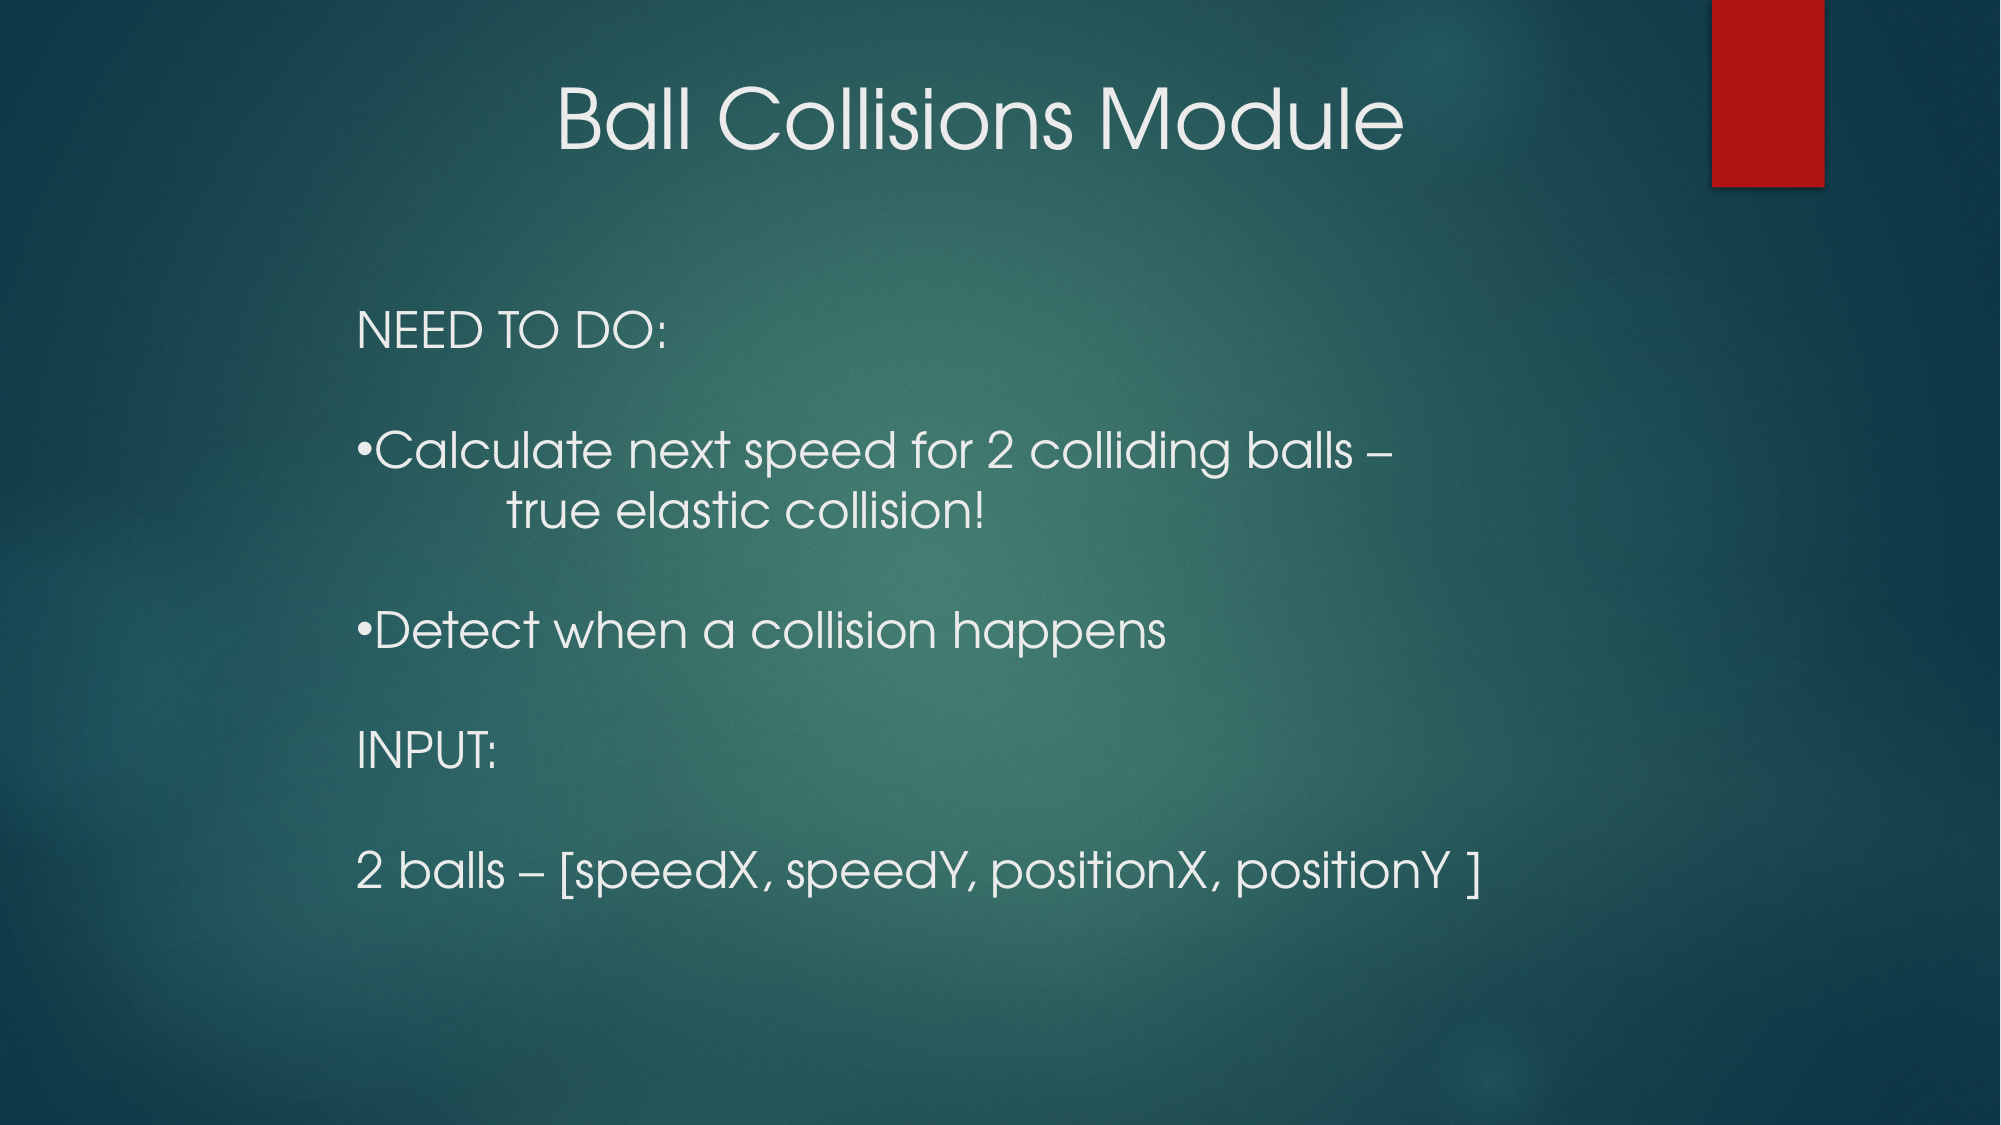

Ball Collisions Module
NEED TO DO:

Calculate next speed for 2 colliding balls –
	true elastic collision!

Detect when a collision happens

INPUT:

2 balls – [speedX, speedY, positionX, positionY ]